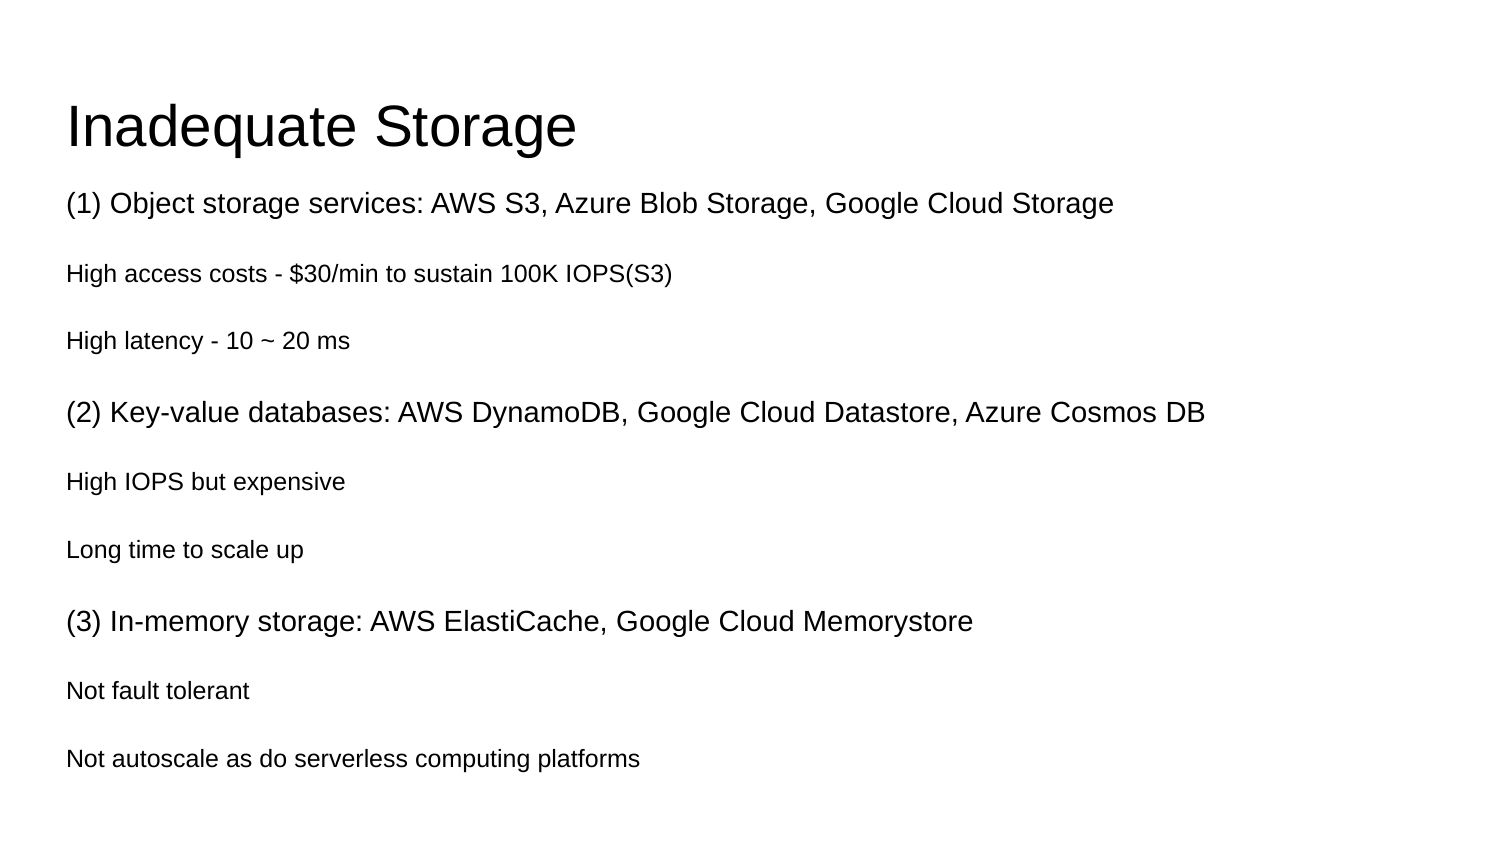

# Inadequate Storage

(1) Object storage services: AWS S3, Azure Blob Storage, Google Cloud Storage
High access costs - $30/min to sustain 100K IOPS(S3)
High latency - 10 ~ 20 ms
(2) Key-value databases: AWS DynamoDB, Google Cloud Datastore, Azure Cosmos DB
High IOPS but expensive
Long time to scale up
(3) In-memory storage: AWS ElastiCache, Google Cloud Memorystore
Not fault tolerant
Not autoscale as do serverless computing platforms